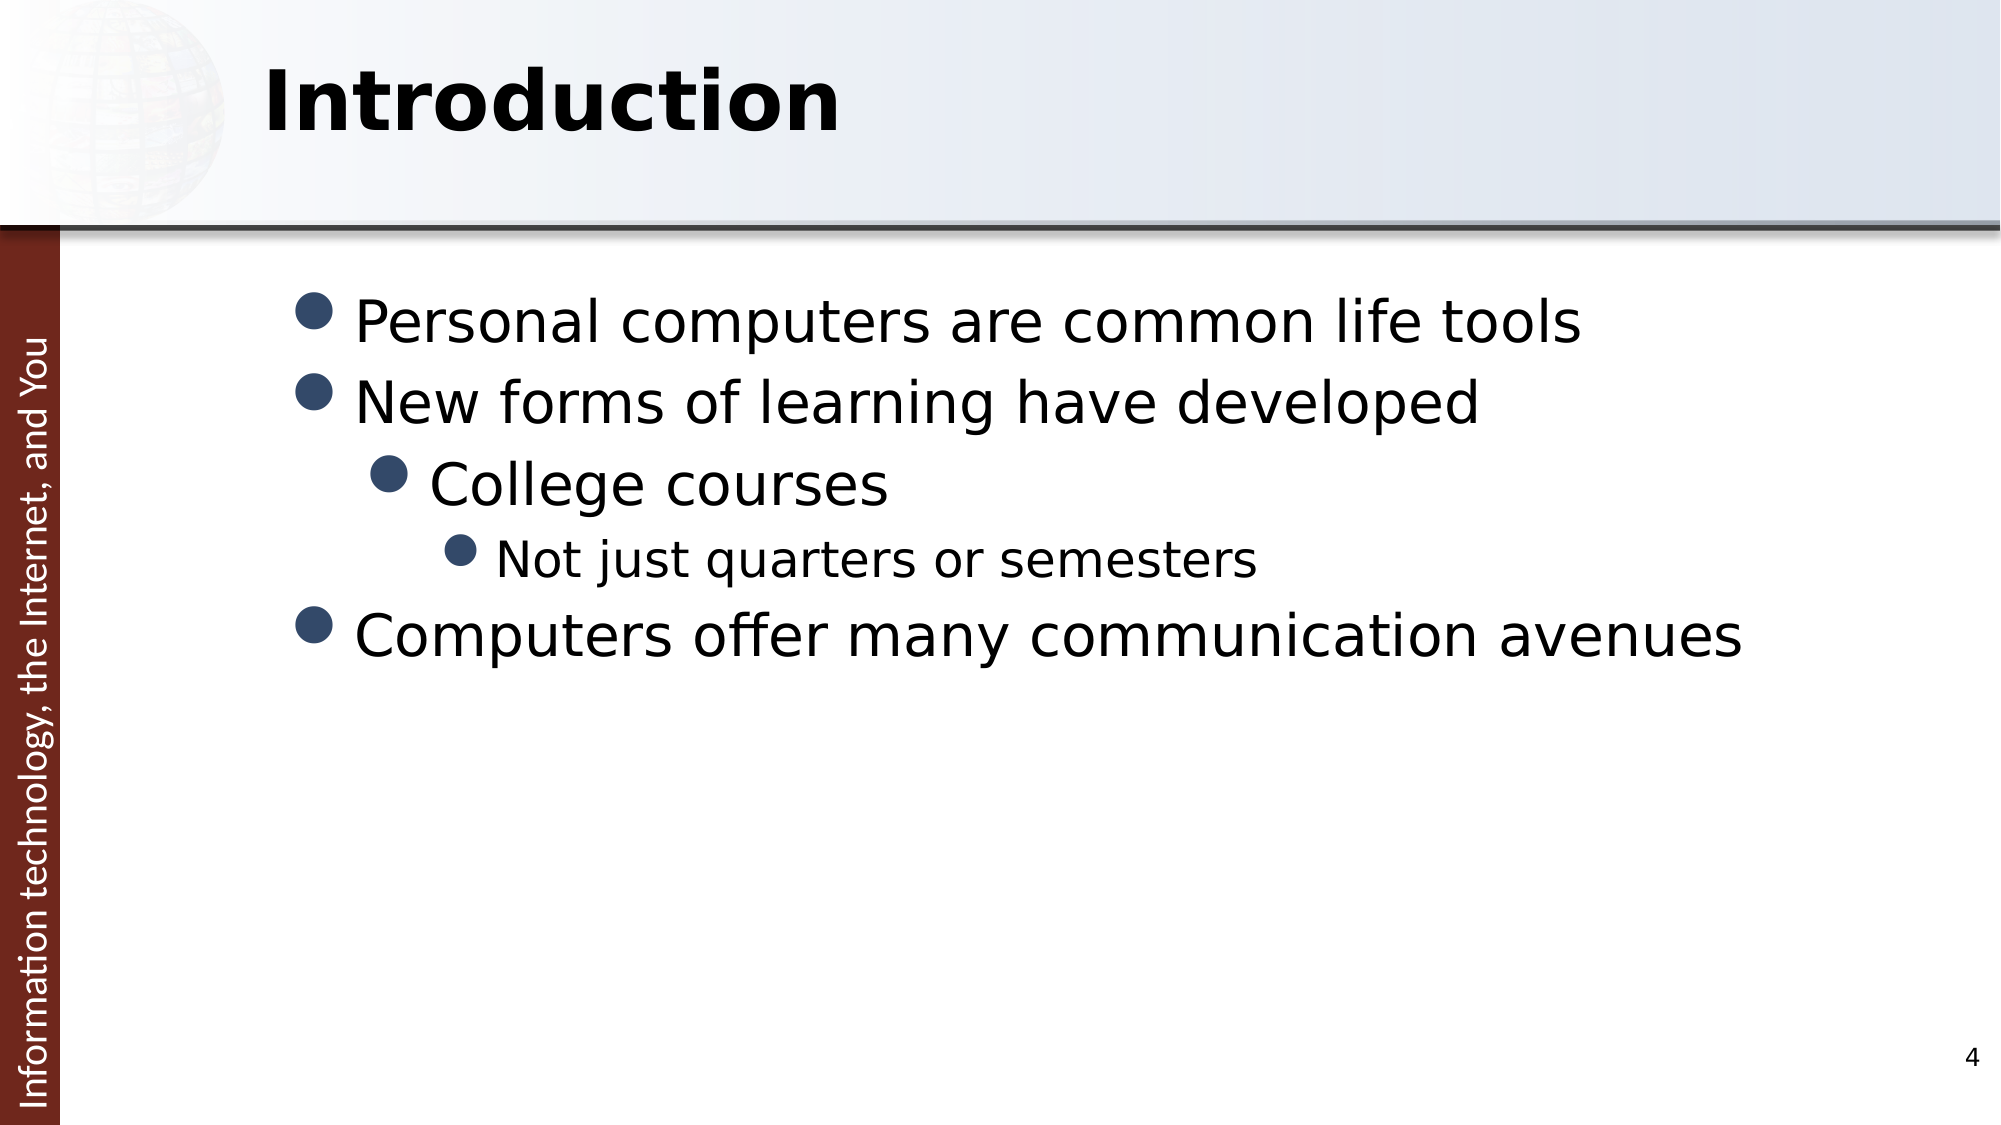

# Introduction
Personal computers are common life tools
New forms of learning have developed
College courses
Not just quarters or semesters
Computers offer many communication avenues
4